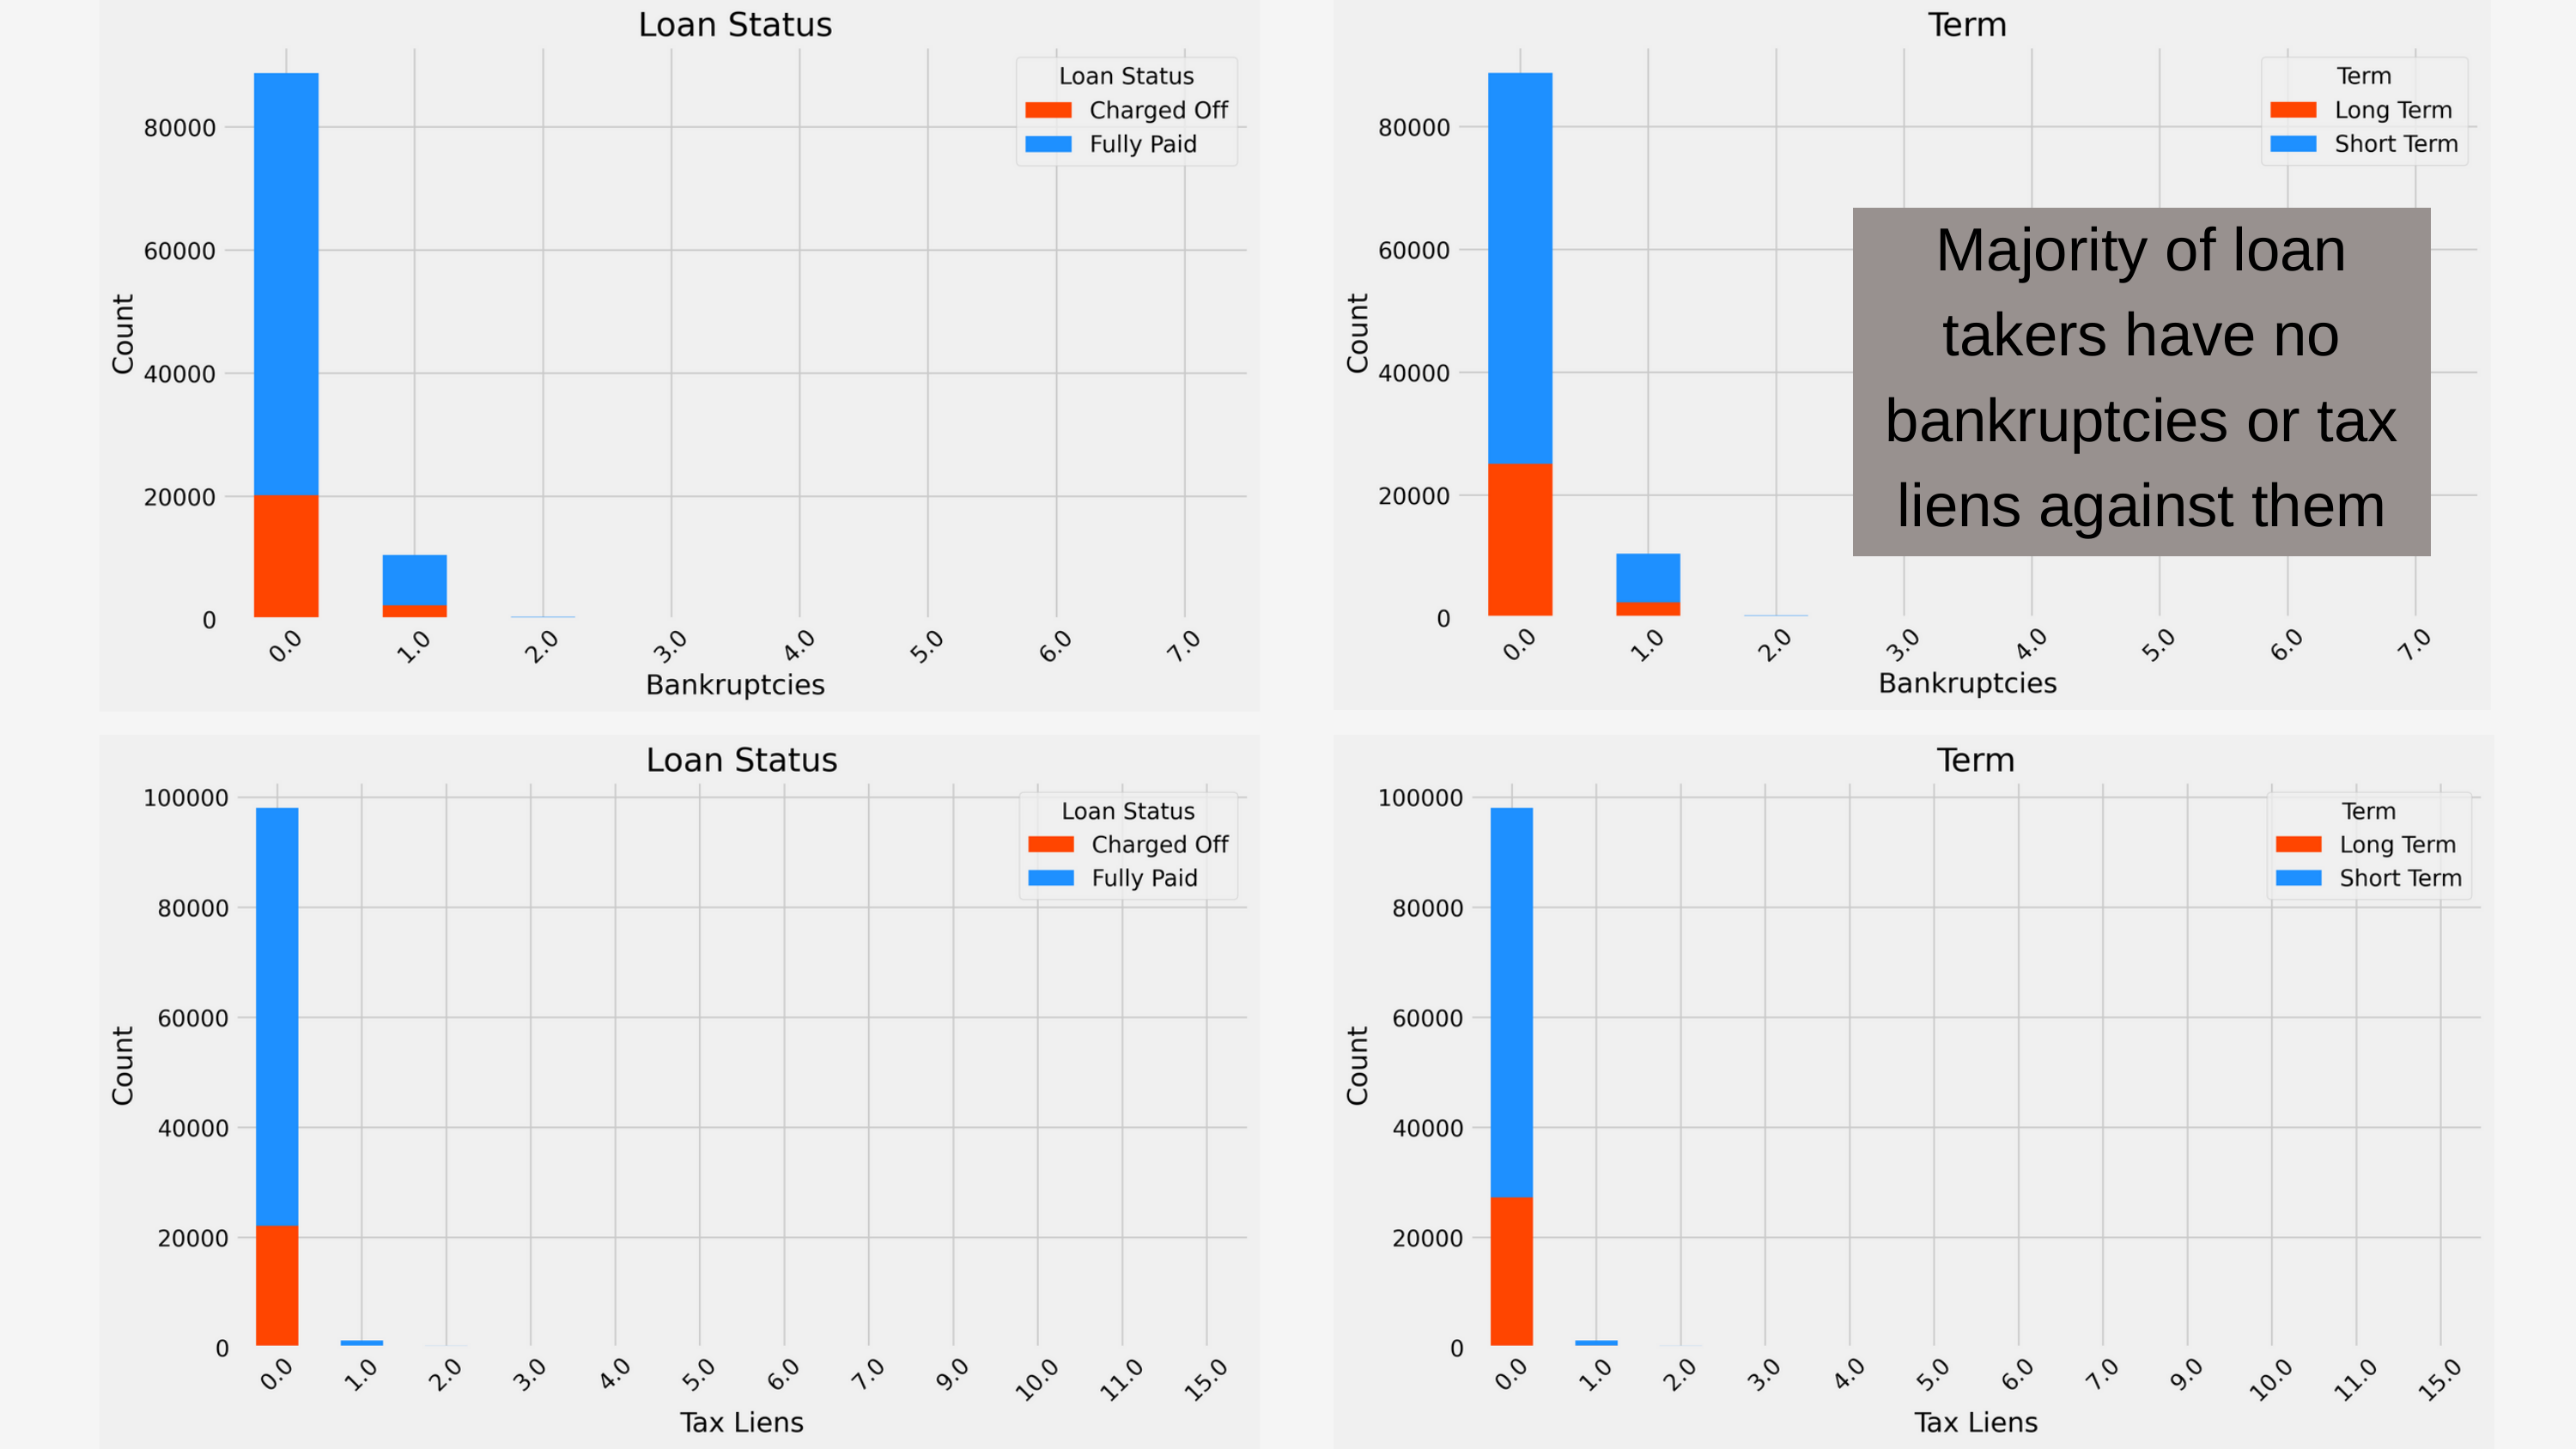

Majority of loan takers have no bankruptcies or tax liens against them